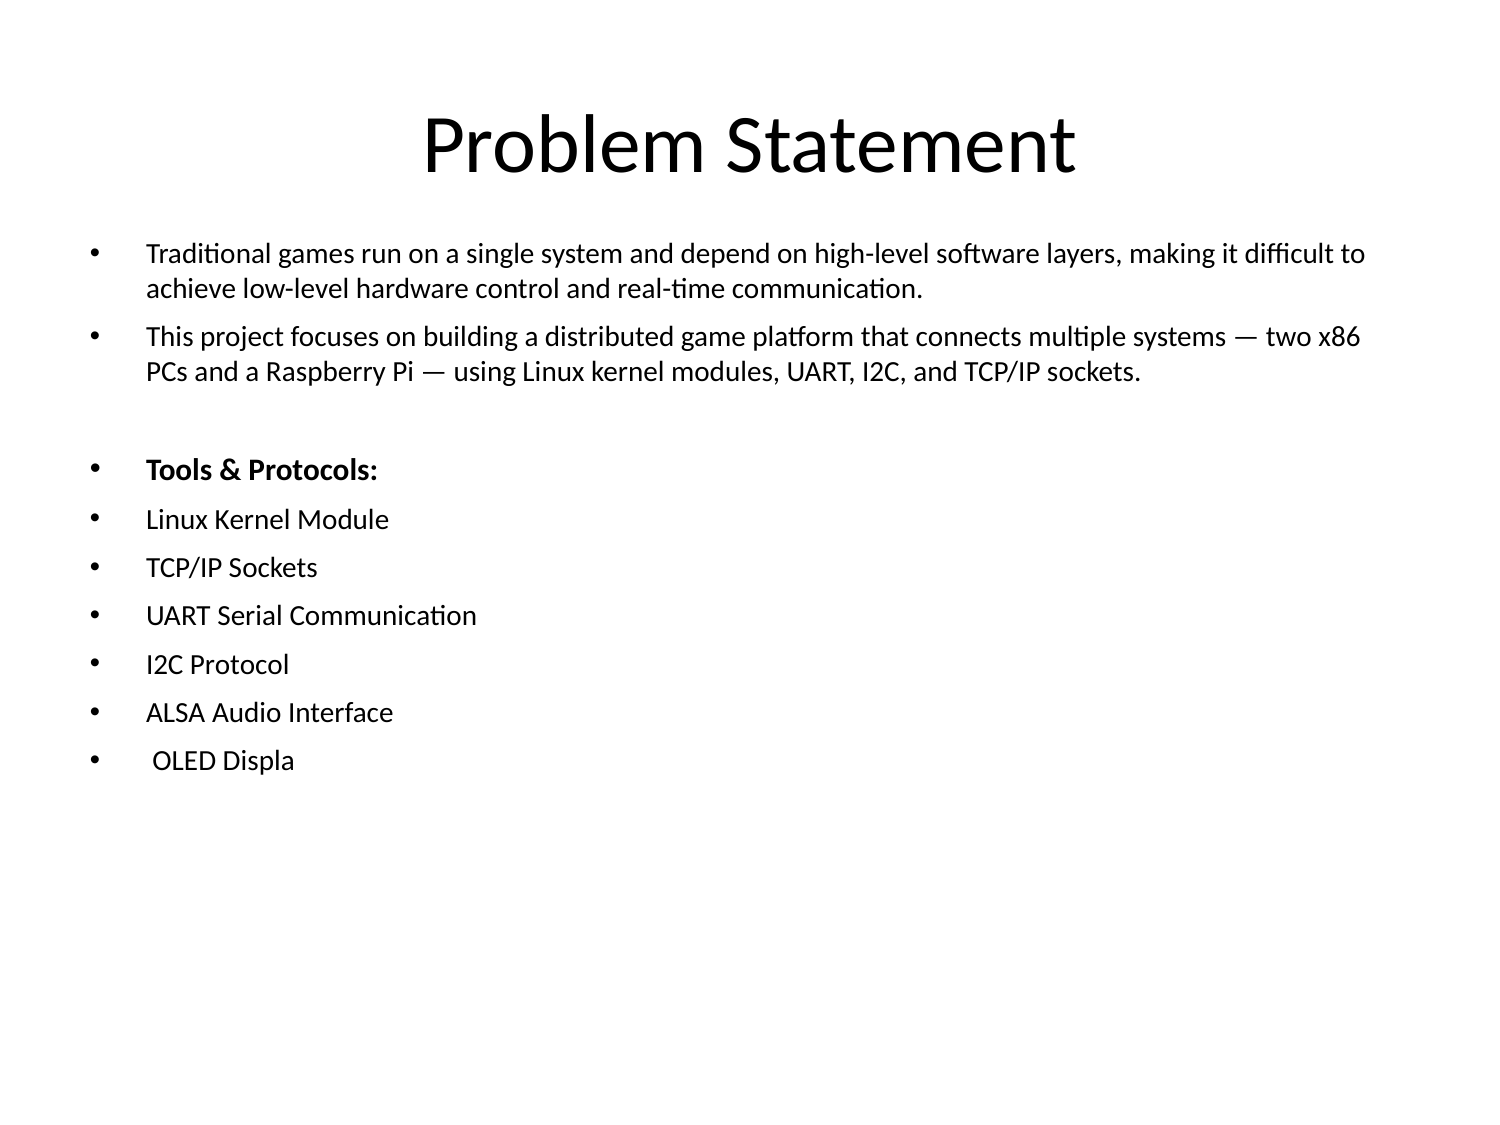

# Problem Statement
Traditional games run on a single system and depend on high-level software layers, making it difficult to achieve low-level hardware control and real-time communication.
This project focuses on building a distributed game platform that connects multiple systems — two x86 PCs and a Raspberry Pi — using Linux kernel modules, UART, I2C, and TCP/IP sockets.

Tools & Protocols:
Linux Kernel Module
TCP/IP Sockets
UART Serial Communication
I2C Protocol
ALSA Audio Interface
 OLED Displa